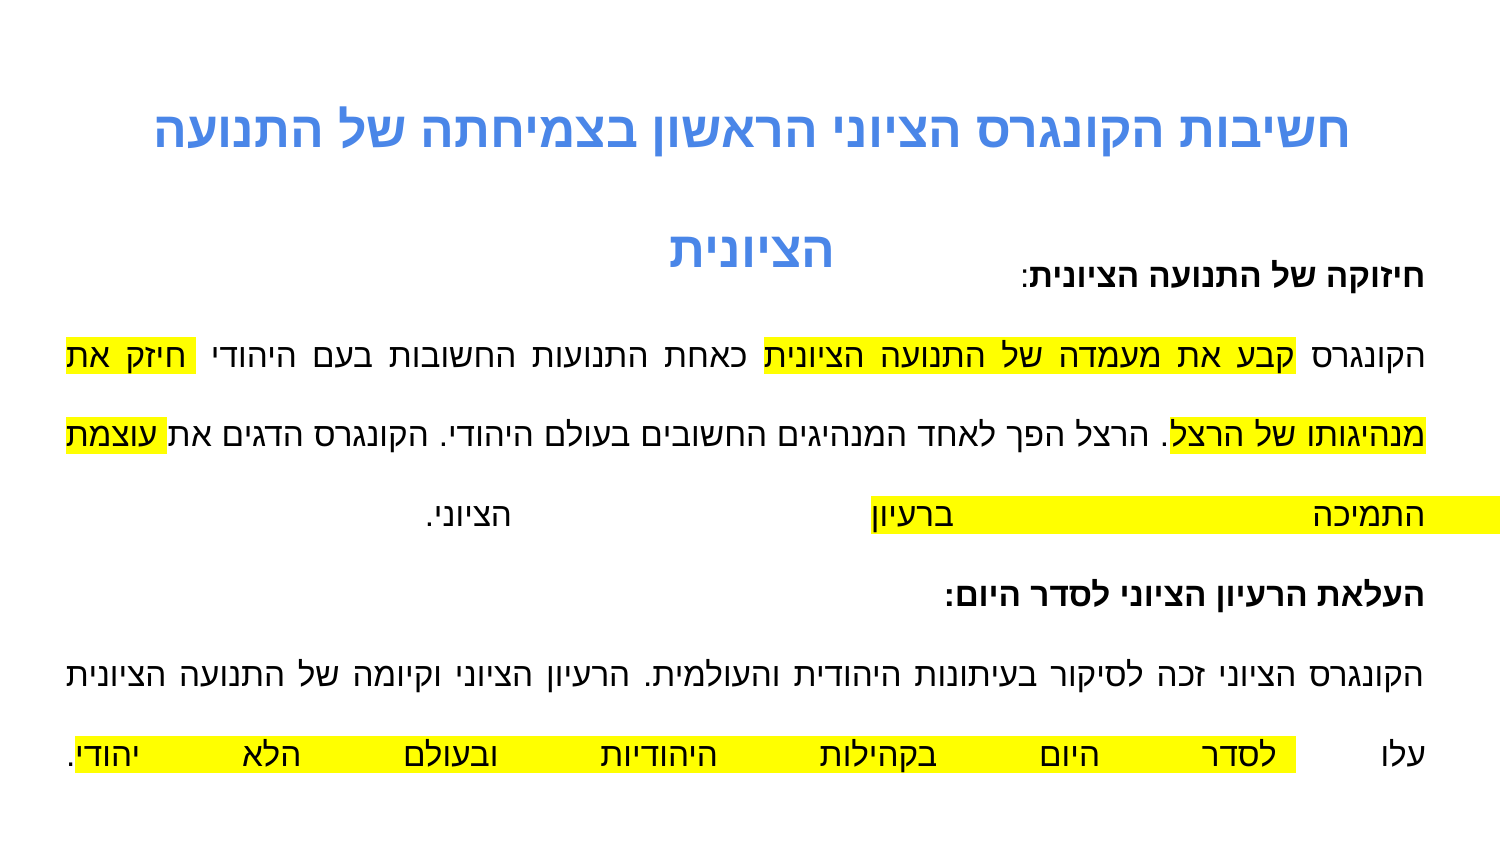

חשיבות הקונגרס הציוני הראשון בצמיחתה של התנועה הציונית
חיזוקה של התנועה הציונית:
הקונגרס קבע את מעמדה של התנועה הציונית כאחת התנועות החשובות בעם היהודי וחיזק את מנהיגותו של הרצל. הרצל הפך לאחד המנהיגים החשובים בעולם היהודי. הקונגרס הדגים את עוצמת התמיכה ברעיון הציוני.
העלאת הרעיון הציוני לסדר היום:
הקונגרס הציוני זכה לסיקור בעיתונות היהודית והעולמית. הרעיון הציוני וקיומה של התנועה הציונית עלו לסדר היום בקהילות היהודיות ובעולם הלא יהודי.